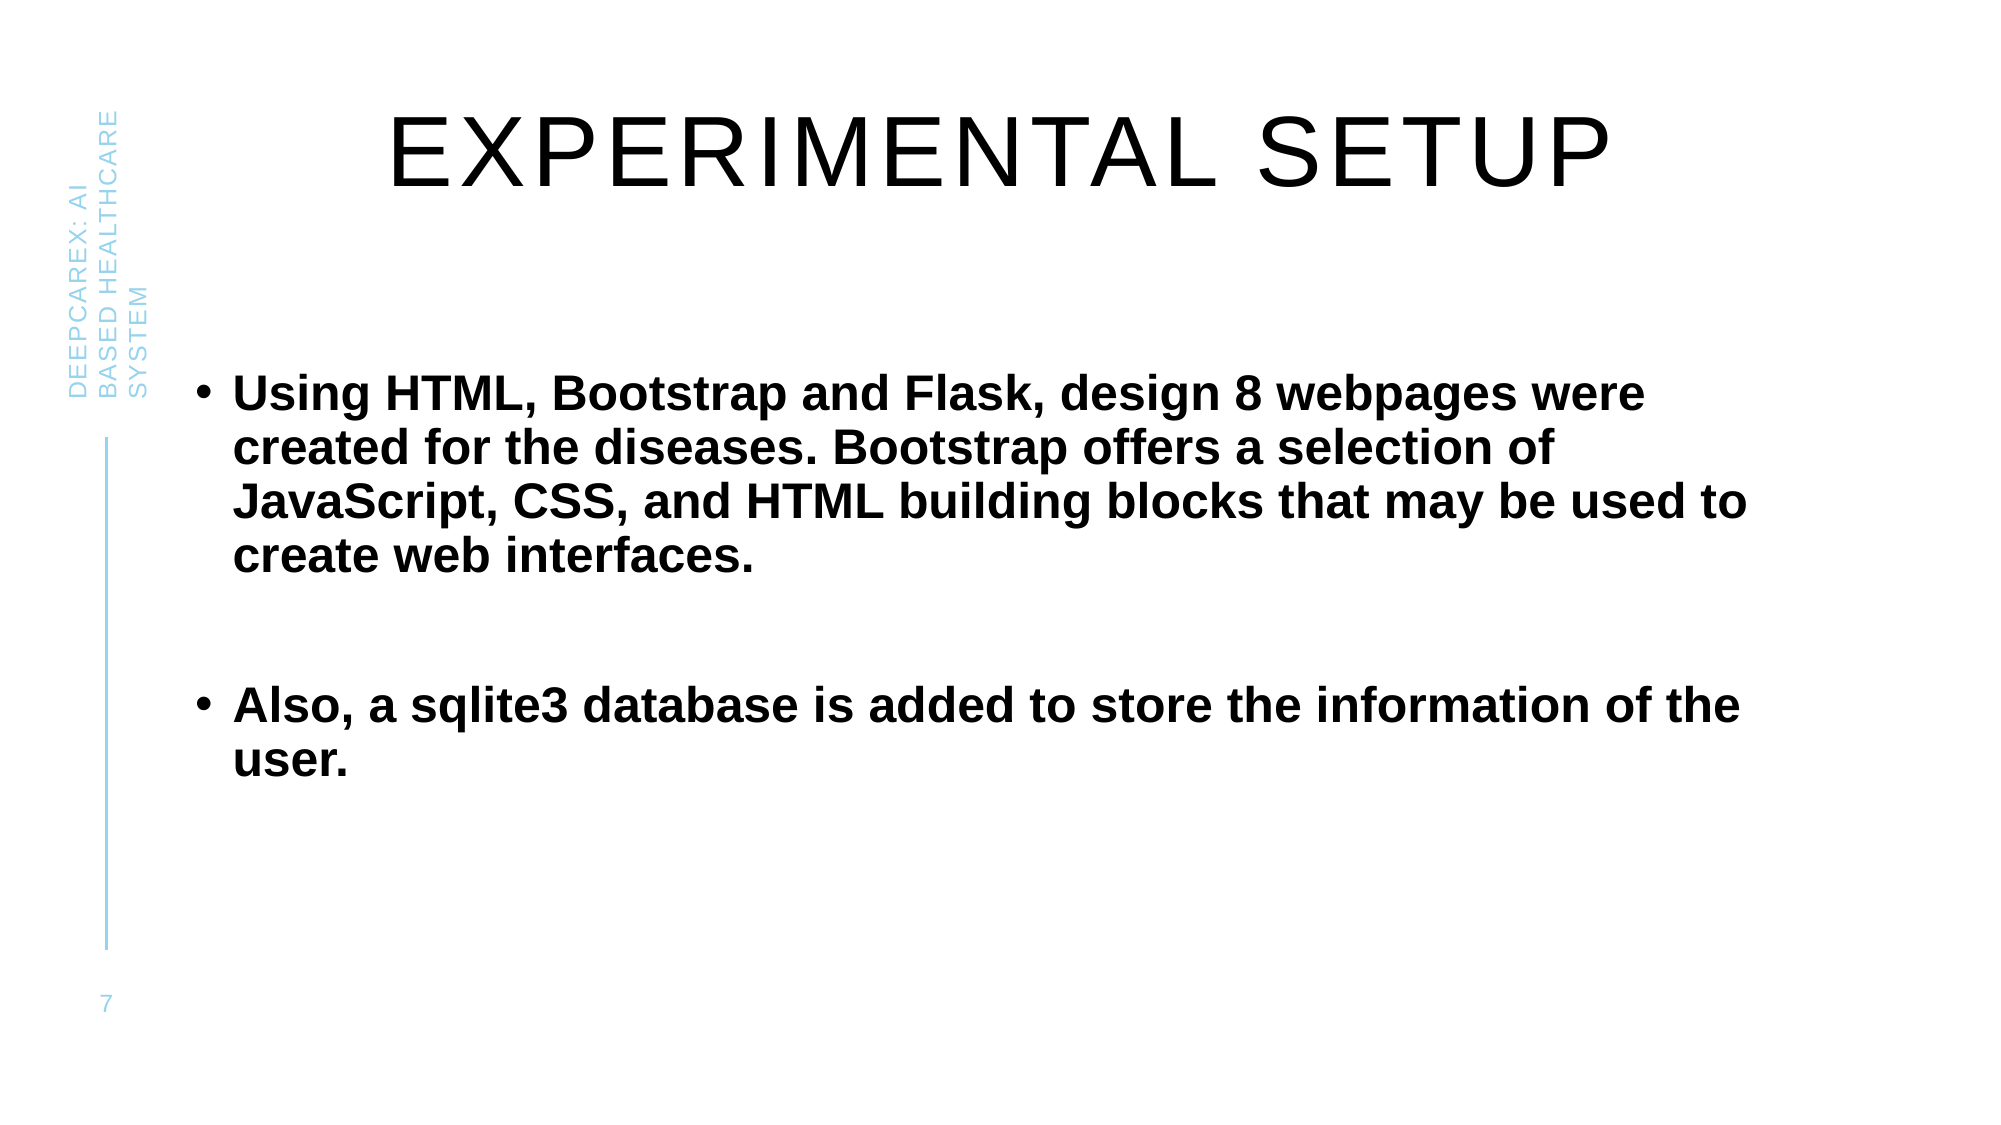

# Experimental setup
DeepCareX: AI based Healthcare System

Using HTML, Bootstrap and Flask, design 8 webpages were created for the diseases. Bootstrap offers a selection of JavaScript, CSS, and HTML building blocks that may be used to create web interfaces.

Also, a sqlite3 database is added to store the information of the user.

7